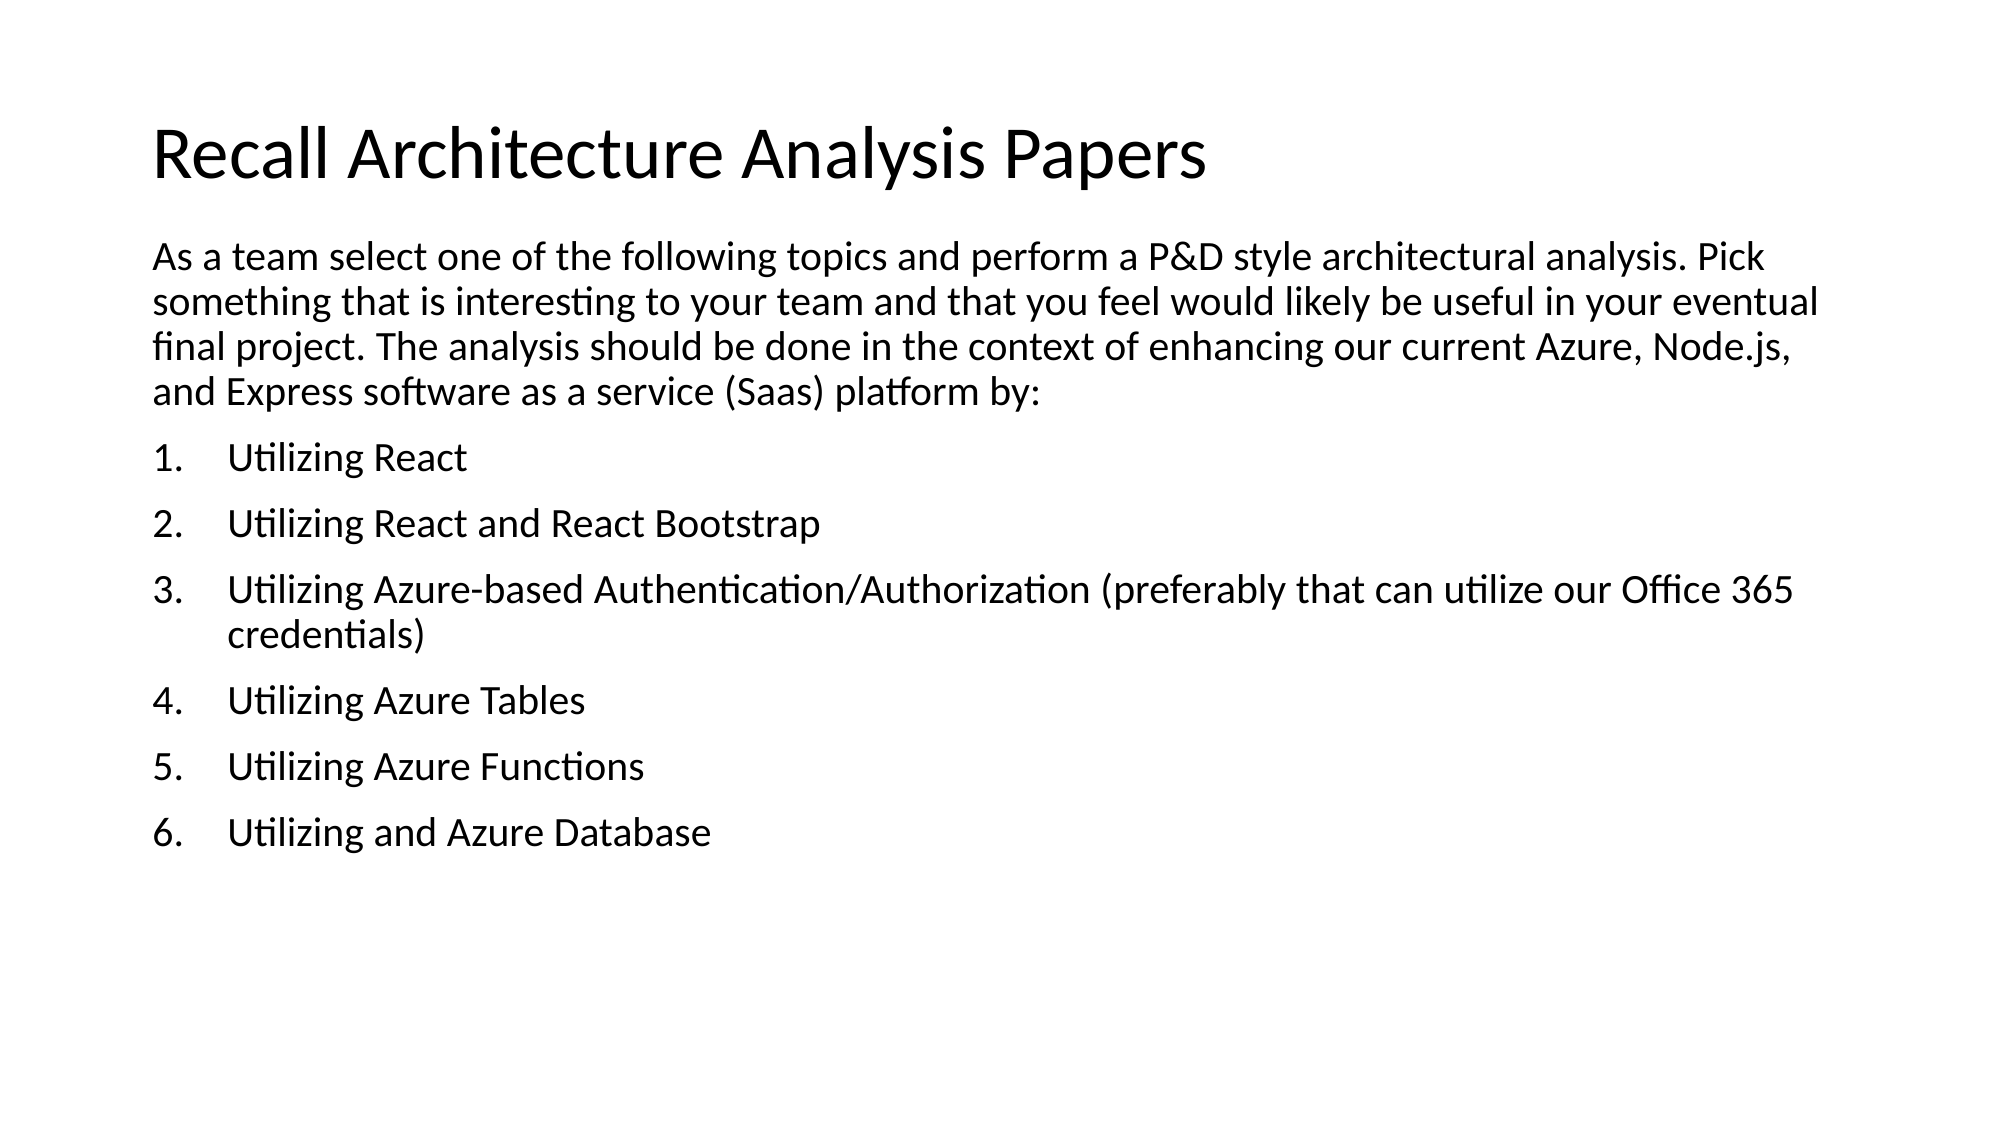

# Recall Architecture Analysis Papers
As a team select one of the following topics and perform a P&D style architectural analysis. Pick something that is interesting to your team and that you feel would likely be useful in your eventual final project. The analysis should be done in the context of enhancing our current Azure, Node.js, and Express software as a service (Saas) platform by:
Utilizing React
Utilizing React and React Bootstrap
Utilizing Azure-based Authentication/Authorization (preferably that can utilize our Office 365 credentials)
Utilizing Azure Tables
Utilizing Azure Functions
Utilizing and Azure Database